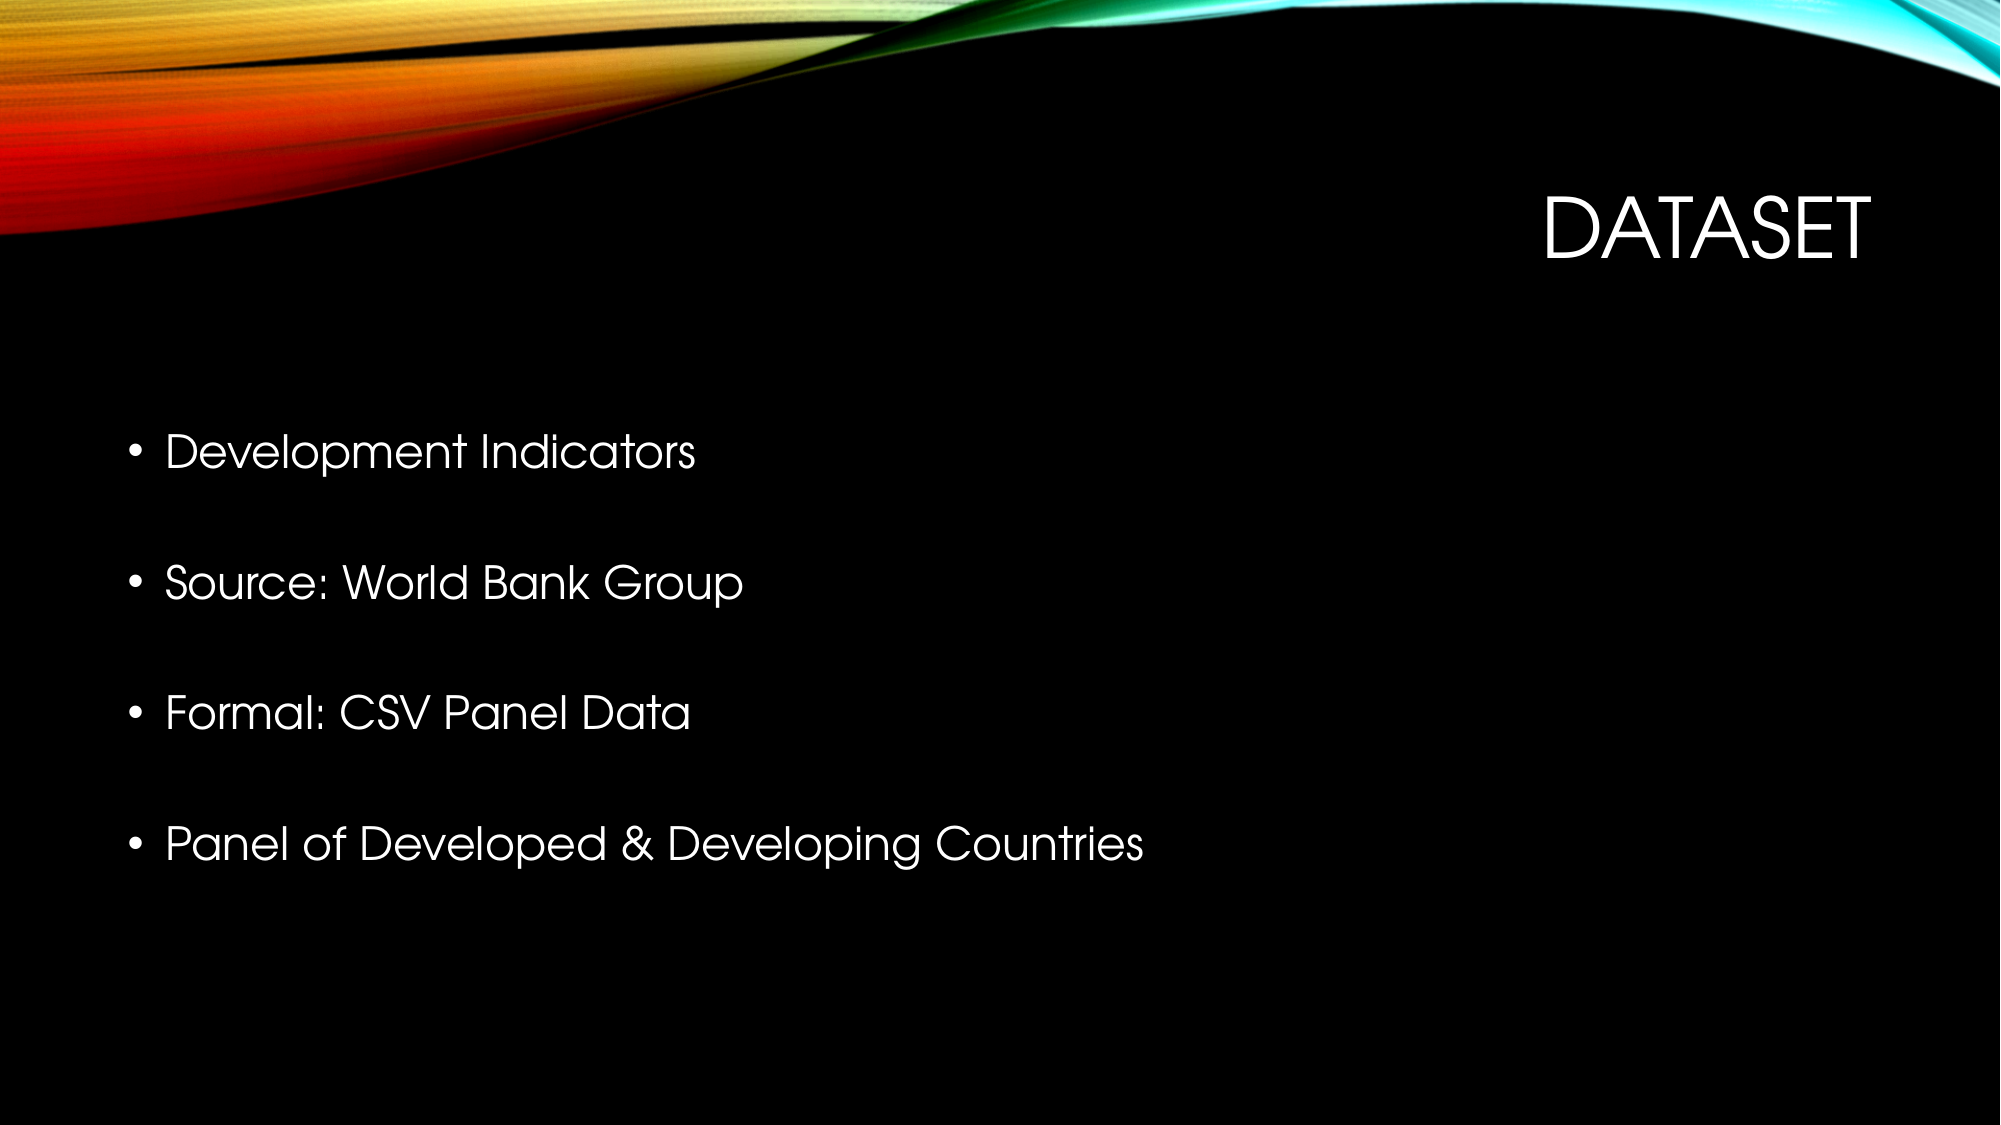

# Dataset
Development Indicators
Source: World Bank Group
Formal: CSV Panel Data
Panel of Developed & Developing Countries